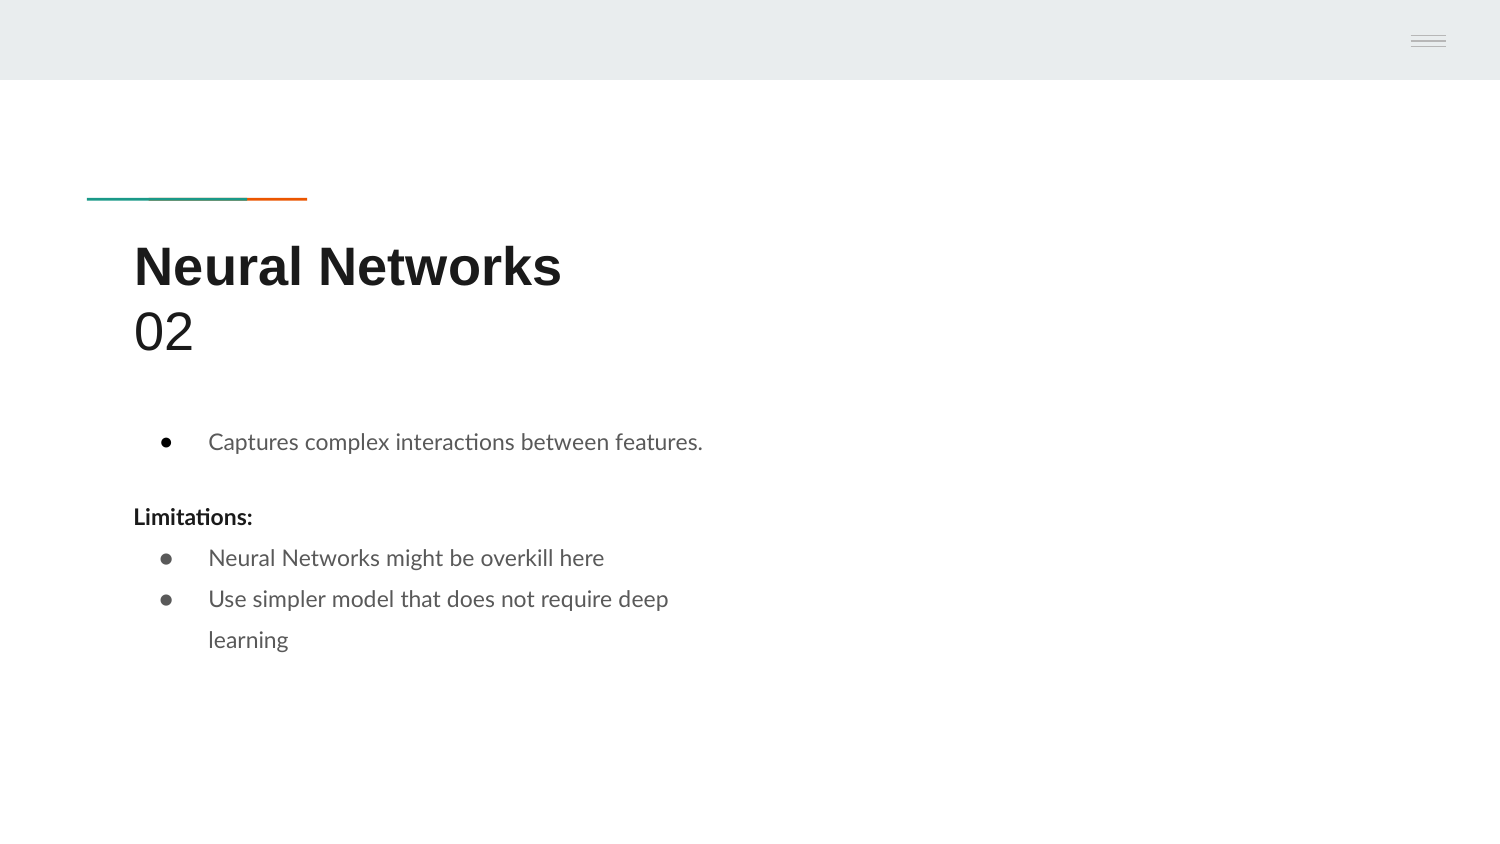

# Neural Networks
02
Captures complex interactions between features.
Limitations:
Neural Networks might be overkill here
Use simpler model that does not require deep learning